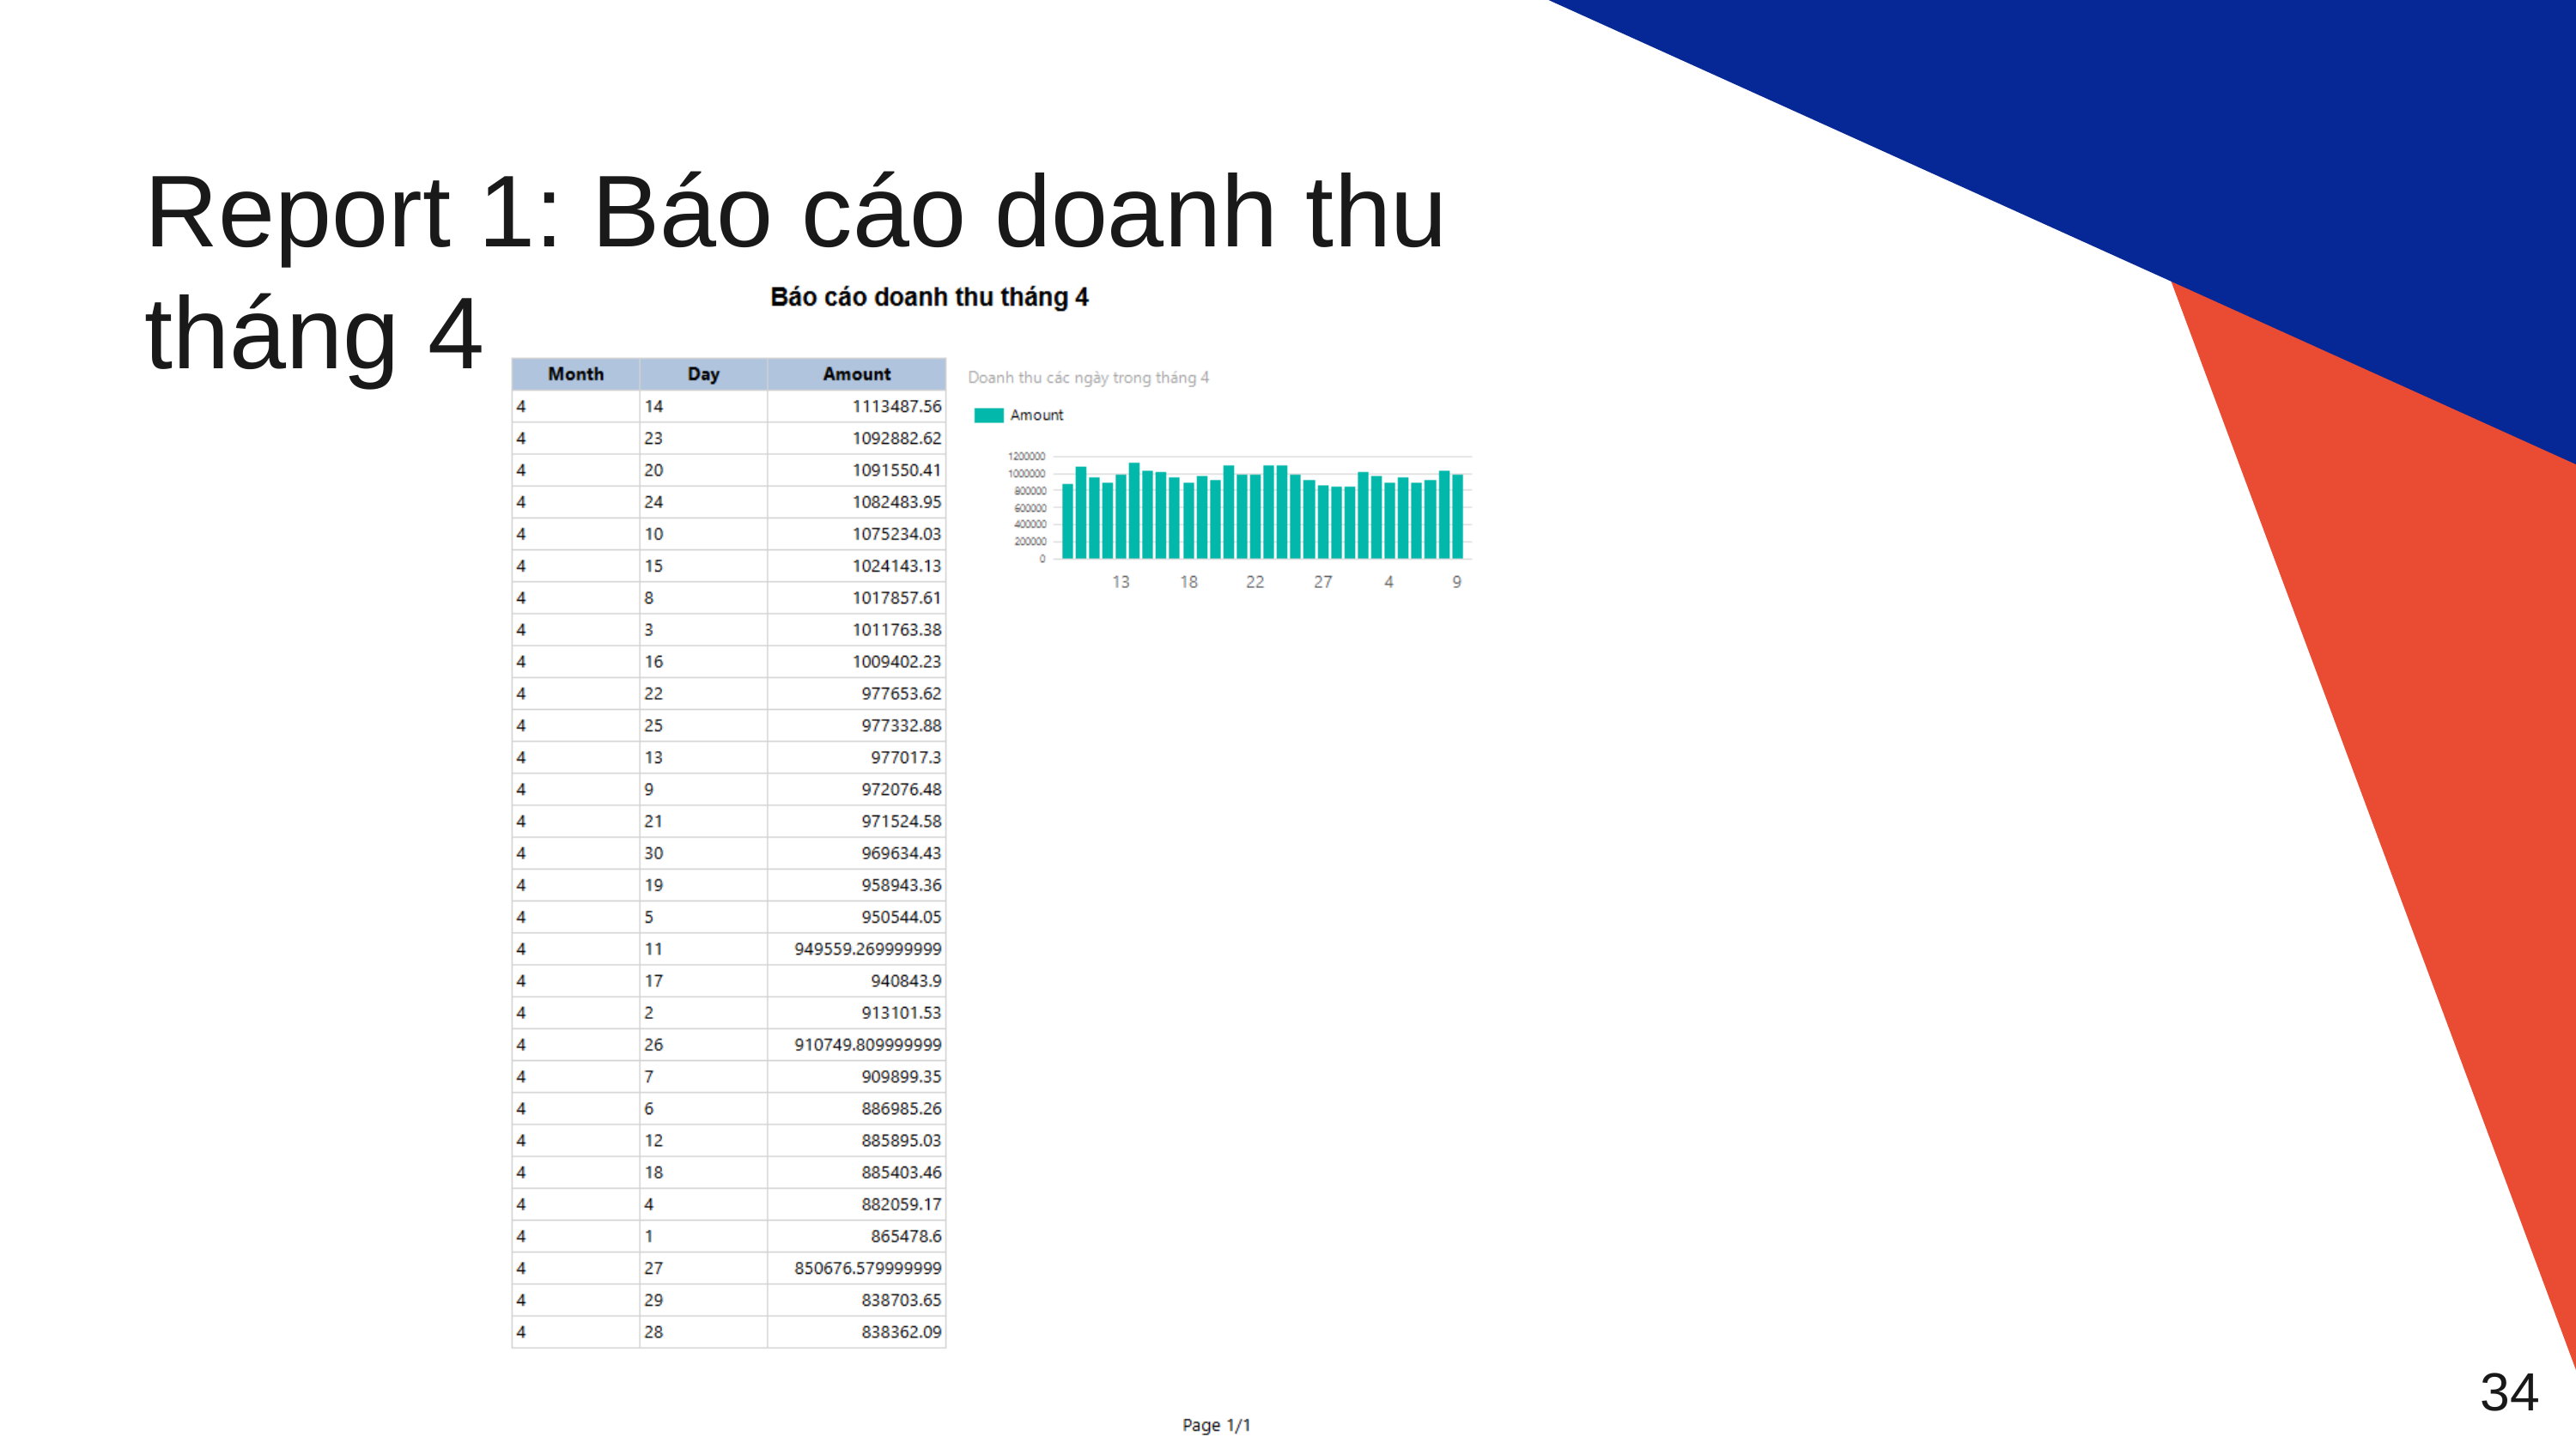

Report 1: Báo cáo doanh thu tháng 4

34